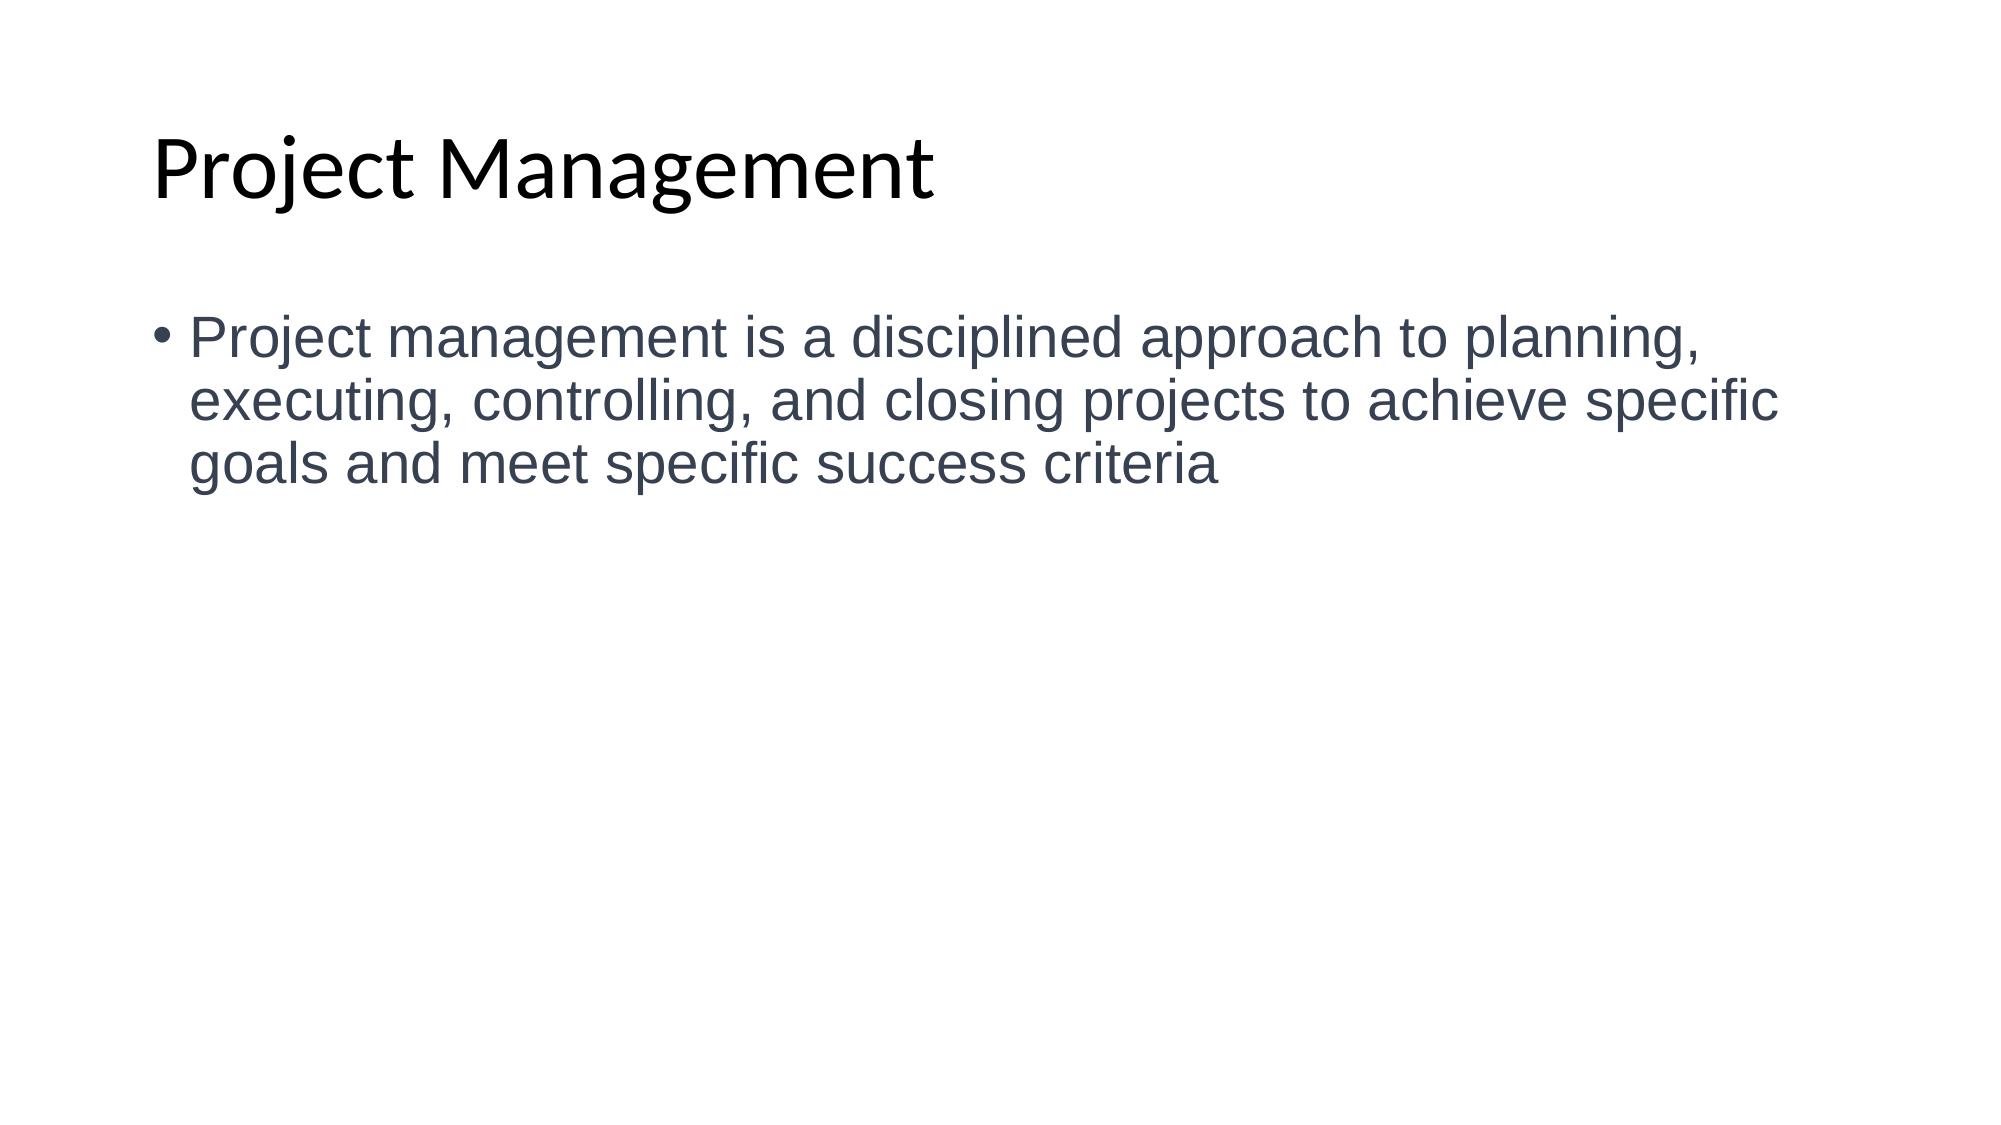

# Project Management
Project management is a disciplined approach to planning, executing, controlling, and closing projects to achieve specific goals and meet specific success criteria